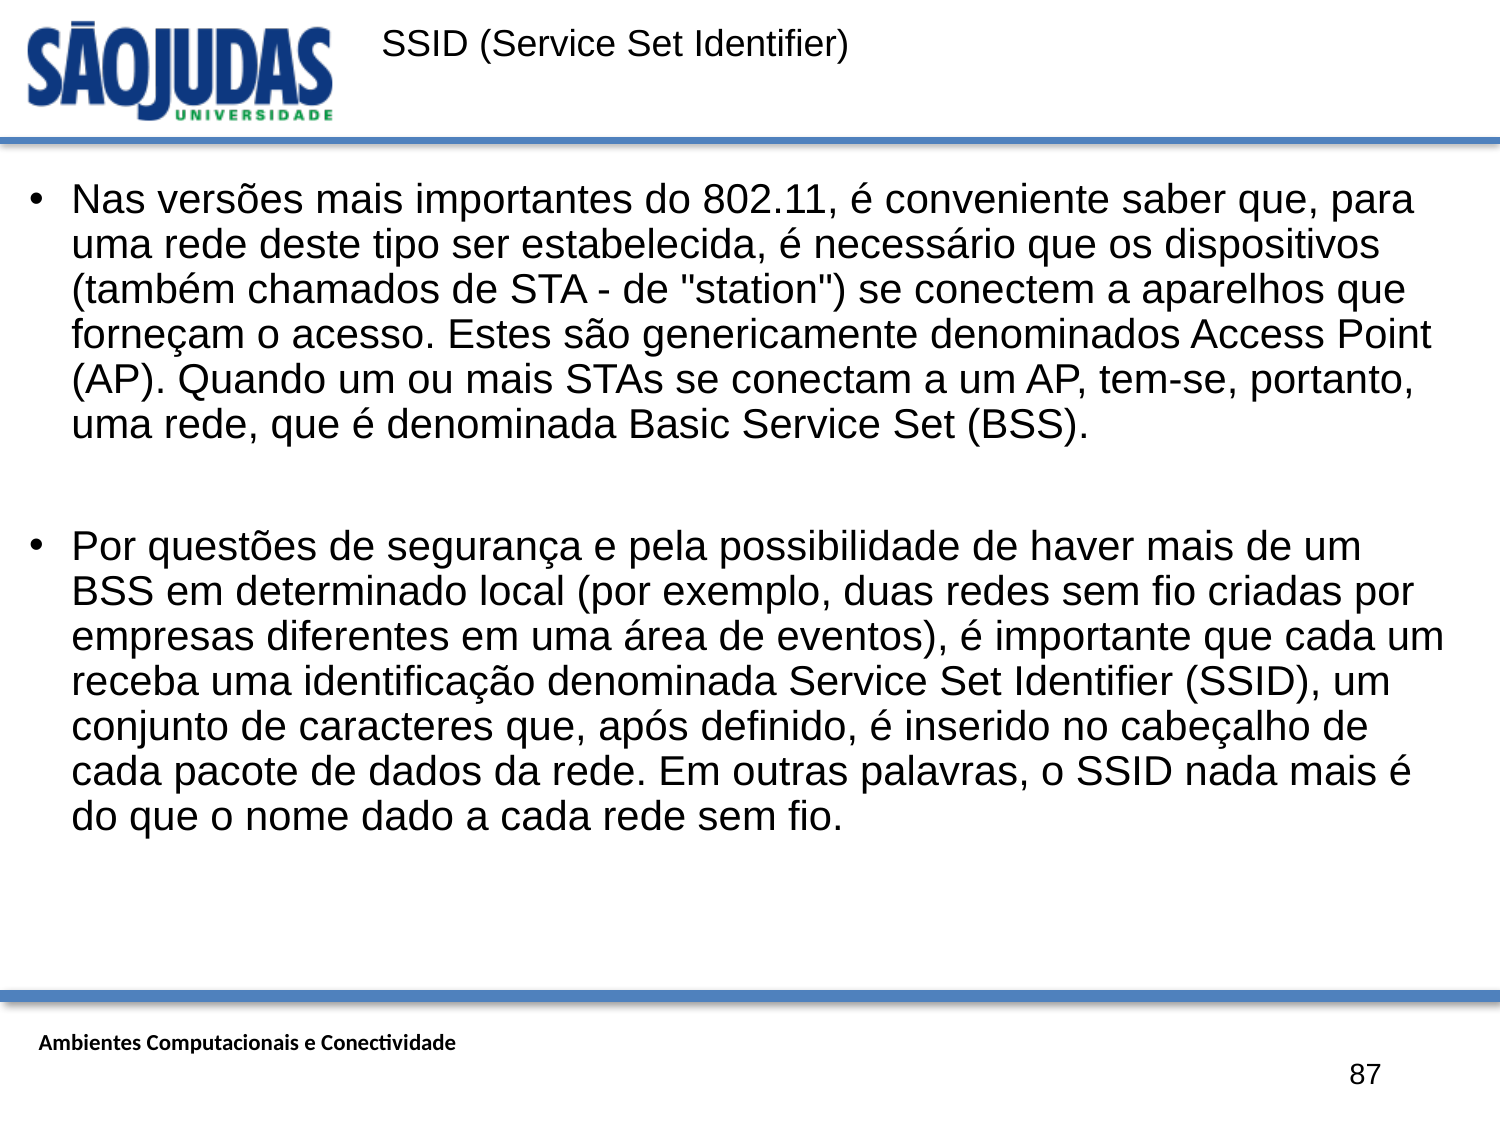

# SSID (Service Set Identifier)
Nas versões mais importantes do 802.11, é conveniente saber que, para uma rede deste tipo ser estabelecida, é necessário que os dispositivos (também chamados de STA - de "station") se conectem a aparelhos que forneçam o acesso. Estes são genericamente denominados Access Point (AP). Quando um ou mais STAs se conectam a um AP, tem-se, portanto, uma rede, que é denominada Basic Service Set (BSS).

Por questões de segurança e pela possibilidade de haver mais de um BSS em determinado local (por exemplo, duas redes sem fio criadas por empresas diferentes em uma área de eventos), é importante que cada um receba uma identificação denominada Service Set Identifier (SSID), um conjunto de caracteres que, após definido, é inserido no cabeçalho de cada pacote de dados da rede. Em outras palavras, o SSID nada mais é do que o nome dado a cada rede sem fio.
87